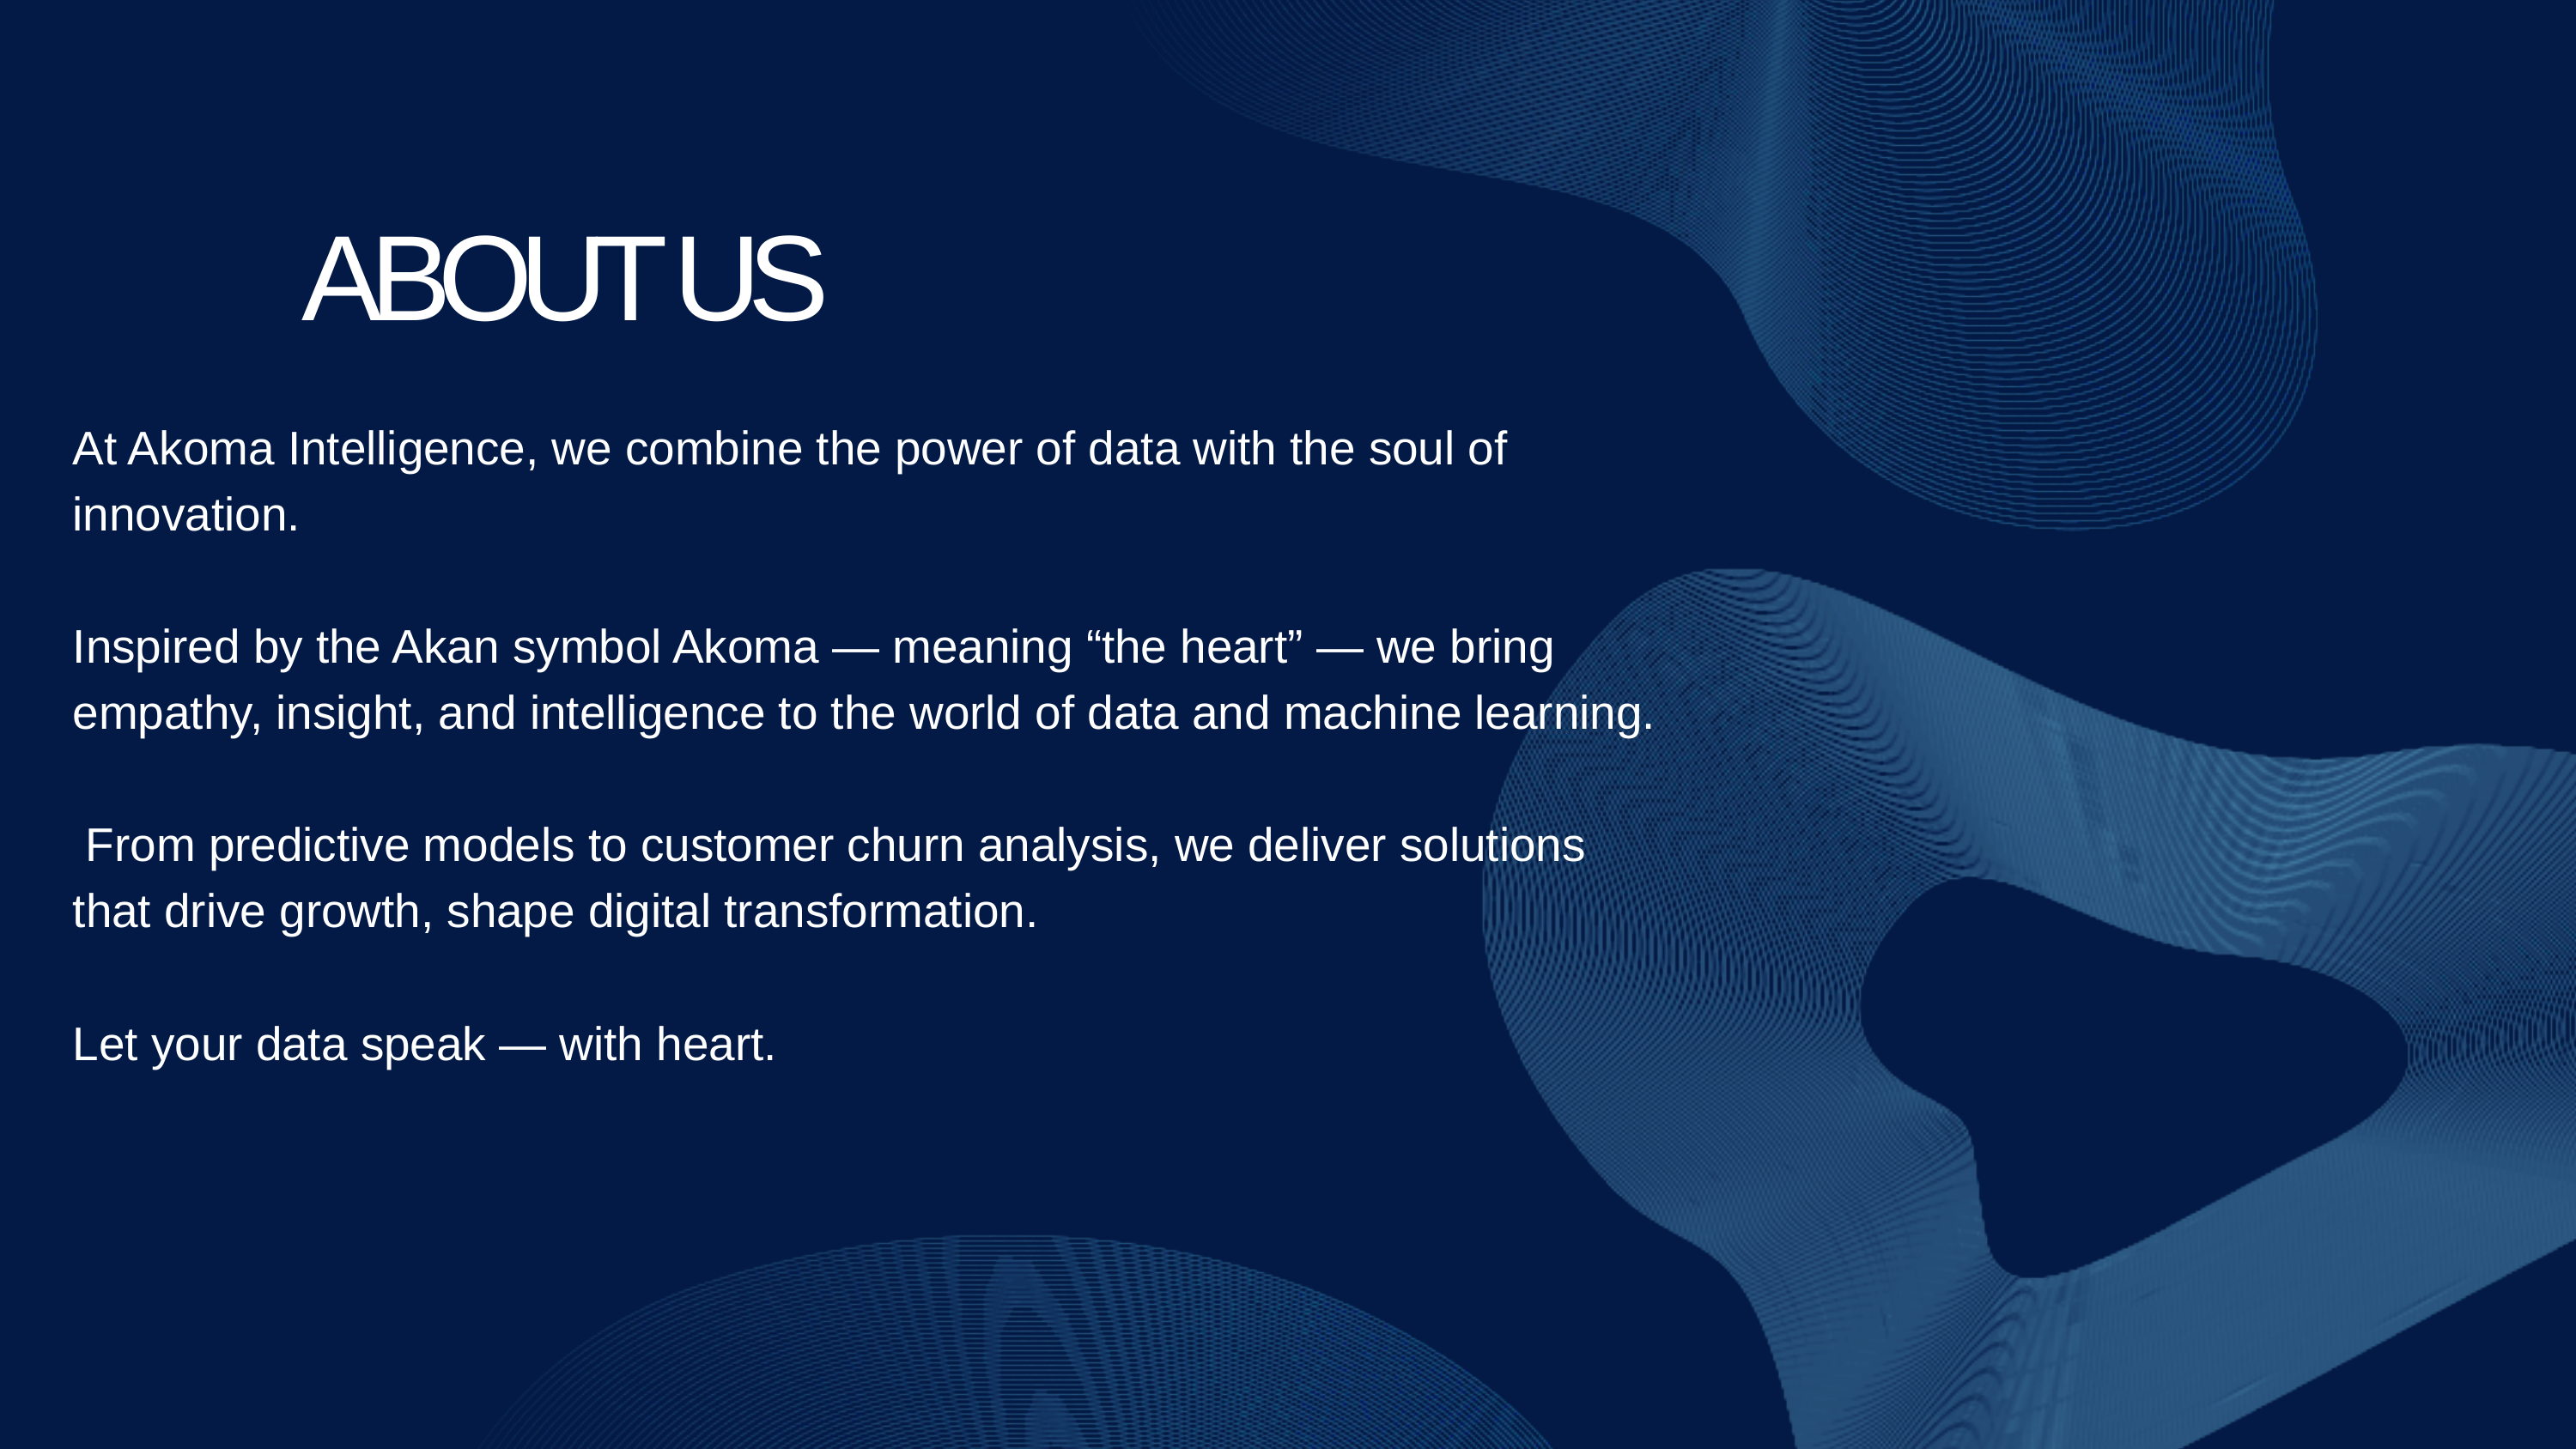

ABOUT US

At Akoma Intelligence, we combine the power of data with the soul of innovation.

Inspired by the Akan symbol Akoma — meaning “the heart” — we bring empathy, insight, and intelligence to the world of data and machine learning.

 From predictive models to customer churn analysis, we deliver solutions that drive growth, shape digital transformation.

Let your data speak — with heart.